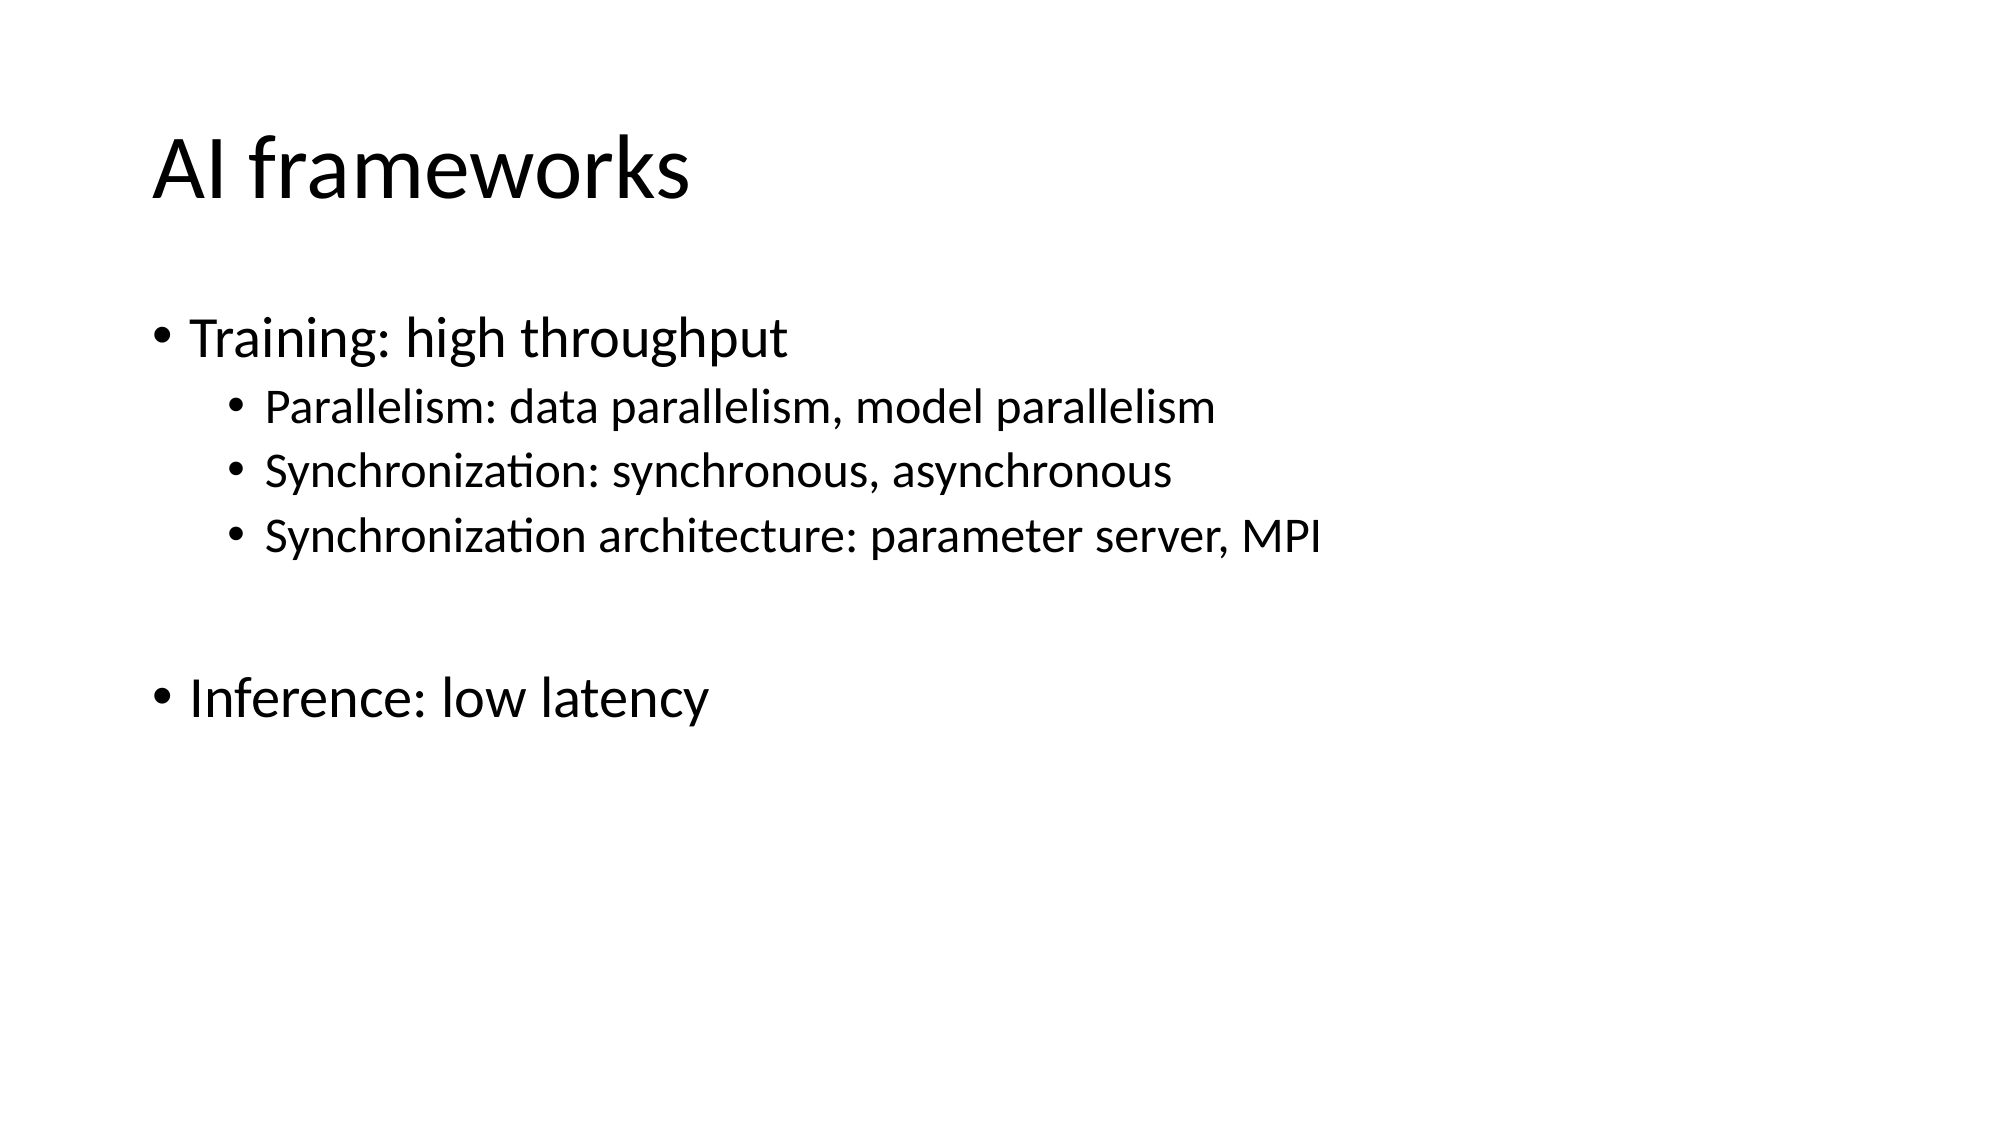

# AI frameworks
Training: high throughput
Parallelism: data parallelism, model parallelism
Synchronization: synchronous, asynchronous
Synchronization architecture: parameter server, MPI

Inference: low latency